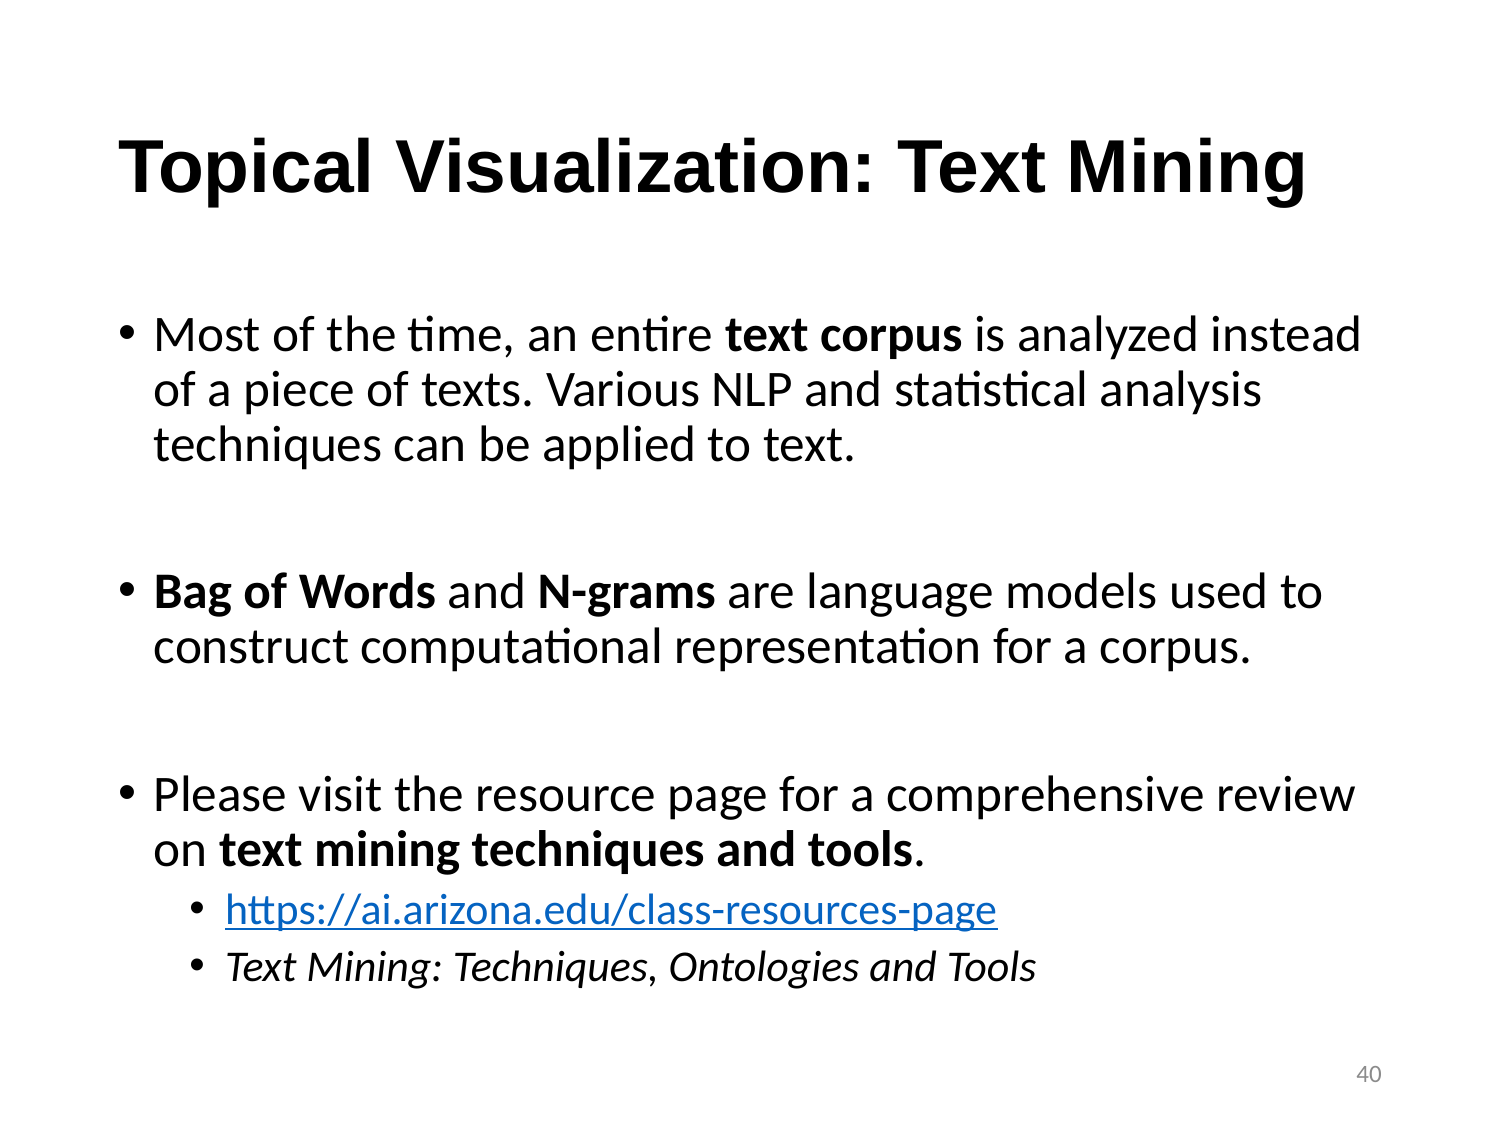

# Topical Visualization: Text Mining
Most of the time, an entire text corpus is analyzed instead of a piece of texts. Various NLP and statistical analysis techniques can be applied to text.

Bag of Words and N-grams are language models used to construct computational representation for a corpus.

Please visit the resource page for a comprehensive review on text mining techniques and tools.
https://ai.arizona.edu/class-resources-page
Text Mining: Techniques, Ontologies and Tools
40